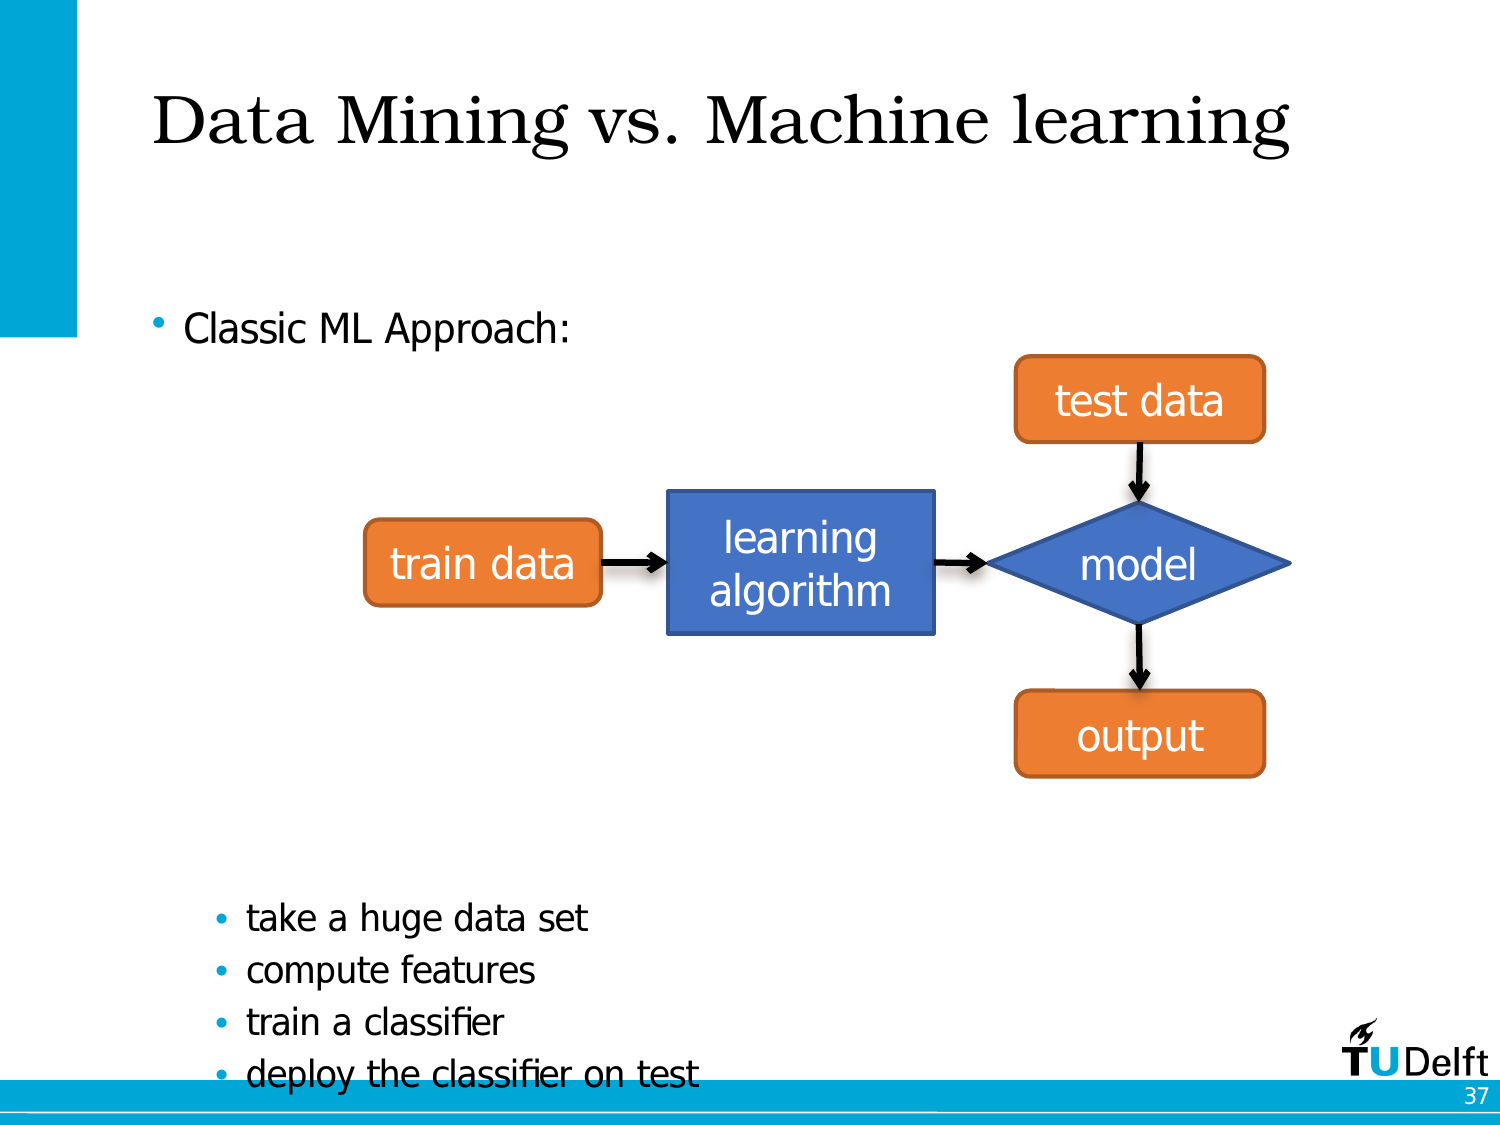

# Data Mining vs. Machine learning
Classic ML Approach:

take a huge data set
compute features
train a classifier
deploy the classifier on test
test data
learning
algorithm
model
train data
output